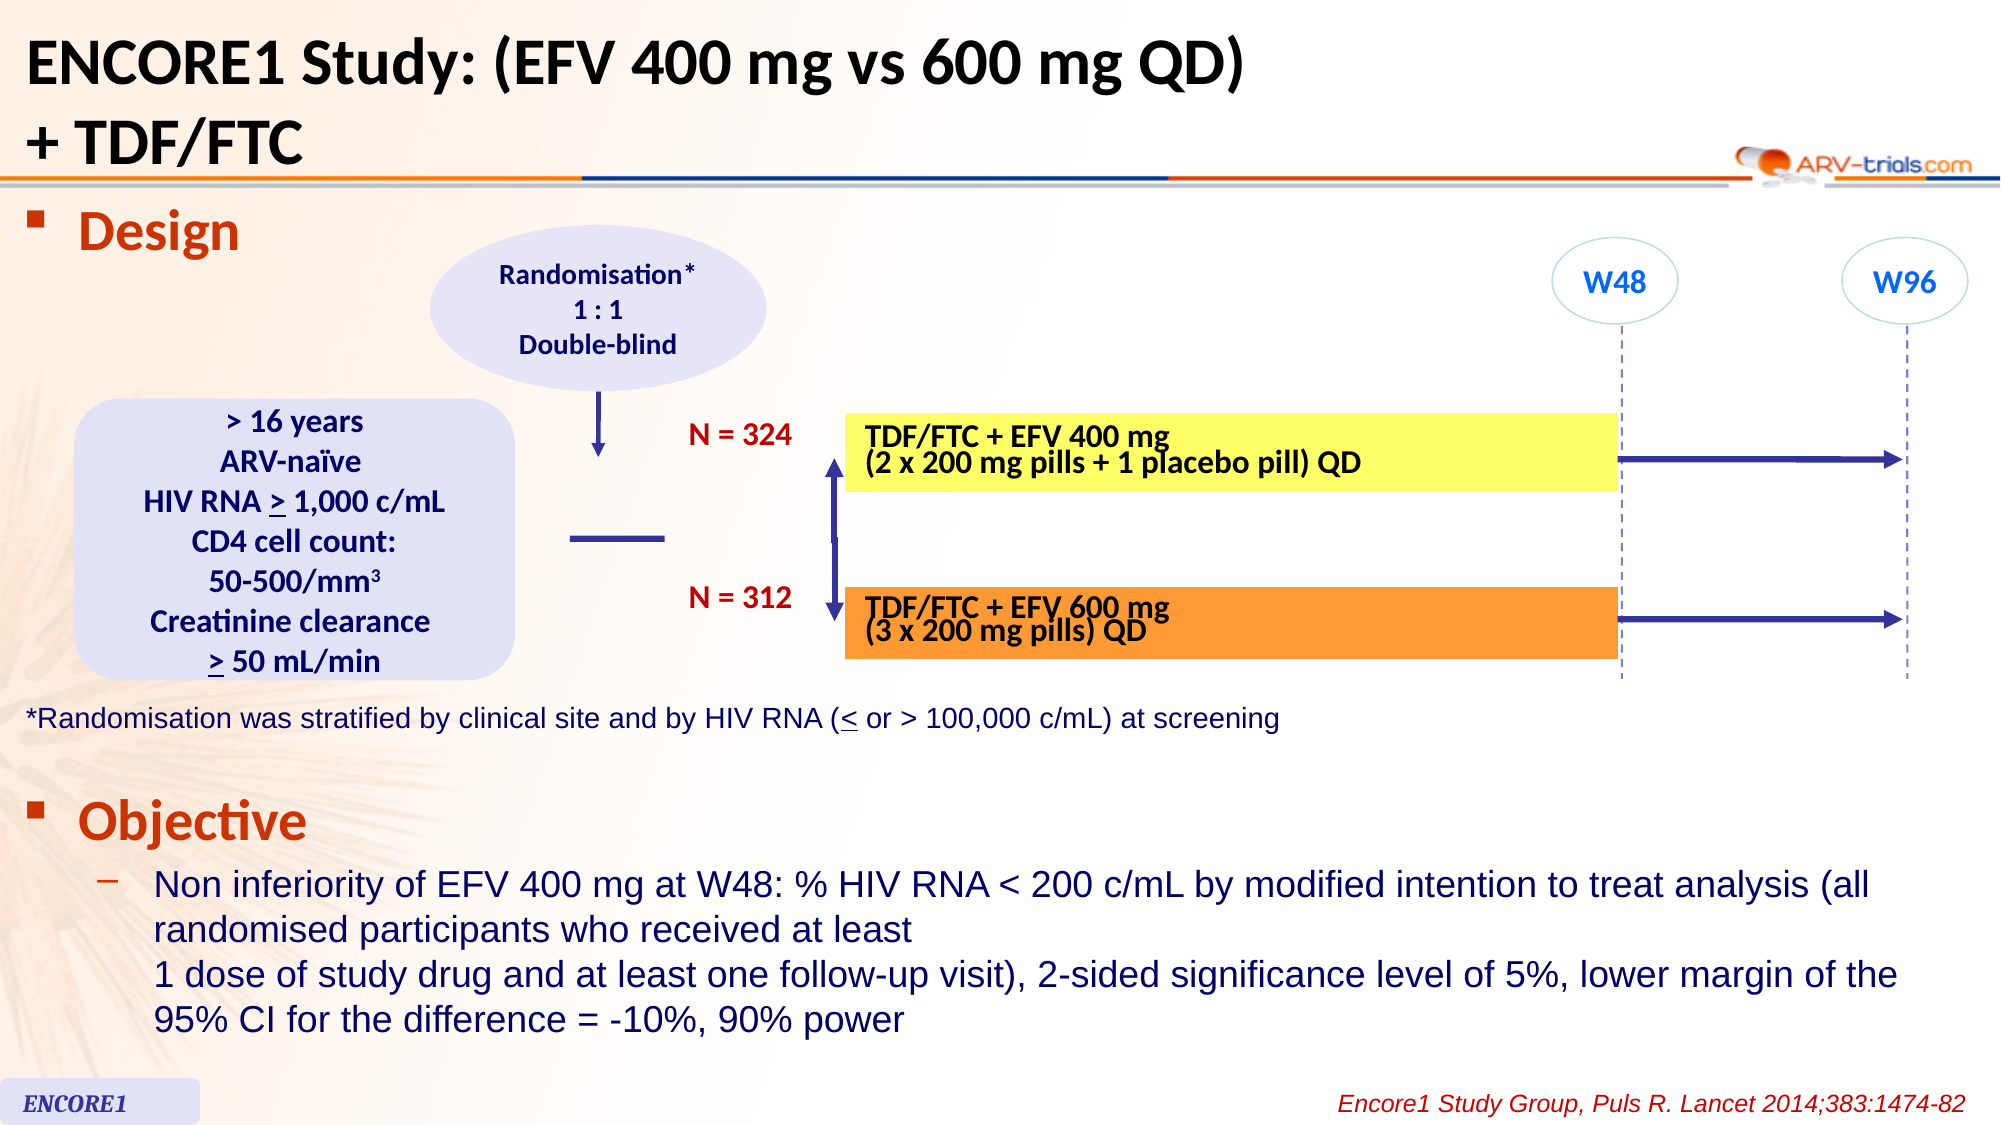

# ENCORE1 Study: (EFV 400 mg vs 600 mg QD) + TDF/FTC
Design
Randomisation*
1 : 1
Double-blind
W48
W96

> 16 years
ARV-naïve
HIV RNA > 1,000 c/mL
CD4 cell count: 50-500/mm3
Creatinine clearance
> 50 mL/min
N = 324
| TDF/FTC + EFV 400 mg (2 x 200 mg pills + 1 placebo pill) QD |
| --- |

N = 312
| TDF/FTC + EFV 600 mg (3 x 200 mg pills) QD |
| --- |
*Randomisation was stratified by clinical site and by HIV RNA (< or > 100,000 c/mL) at screening
Objective
Non inferiority of EFV 400 mg at W48: % HIV RNA < 200 c/mL by modified intention to treat analysis (all randomised participants who received at least
1 dose of study drug and at least one follow-up visit), 2-sided significance level of 5%, lower margin of the 95% CI for the difference = -10%, 90% power

ENCORE1
Encore1 Study Group, Puls R. Lancet 2014;383:1474-82